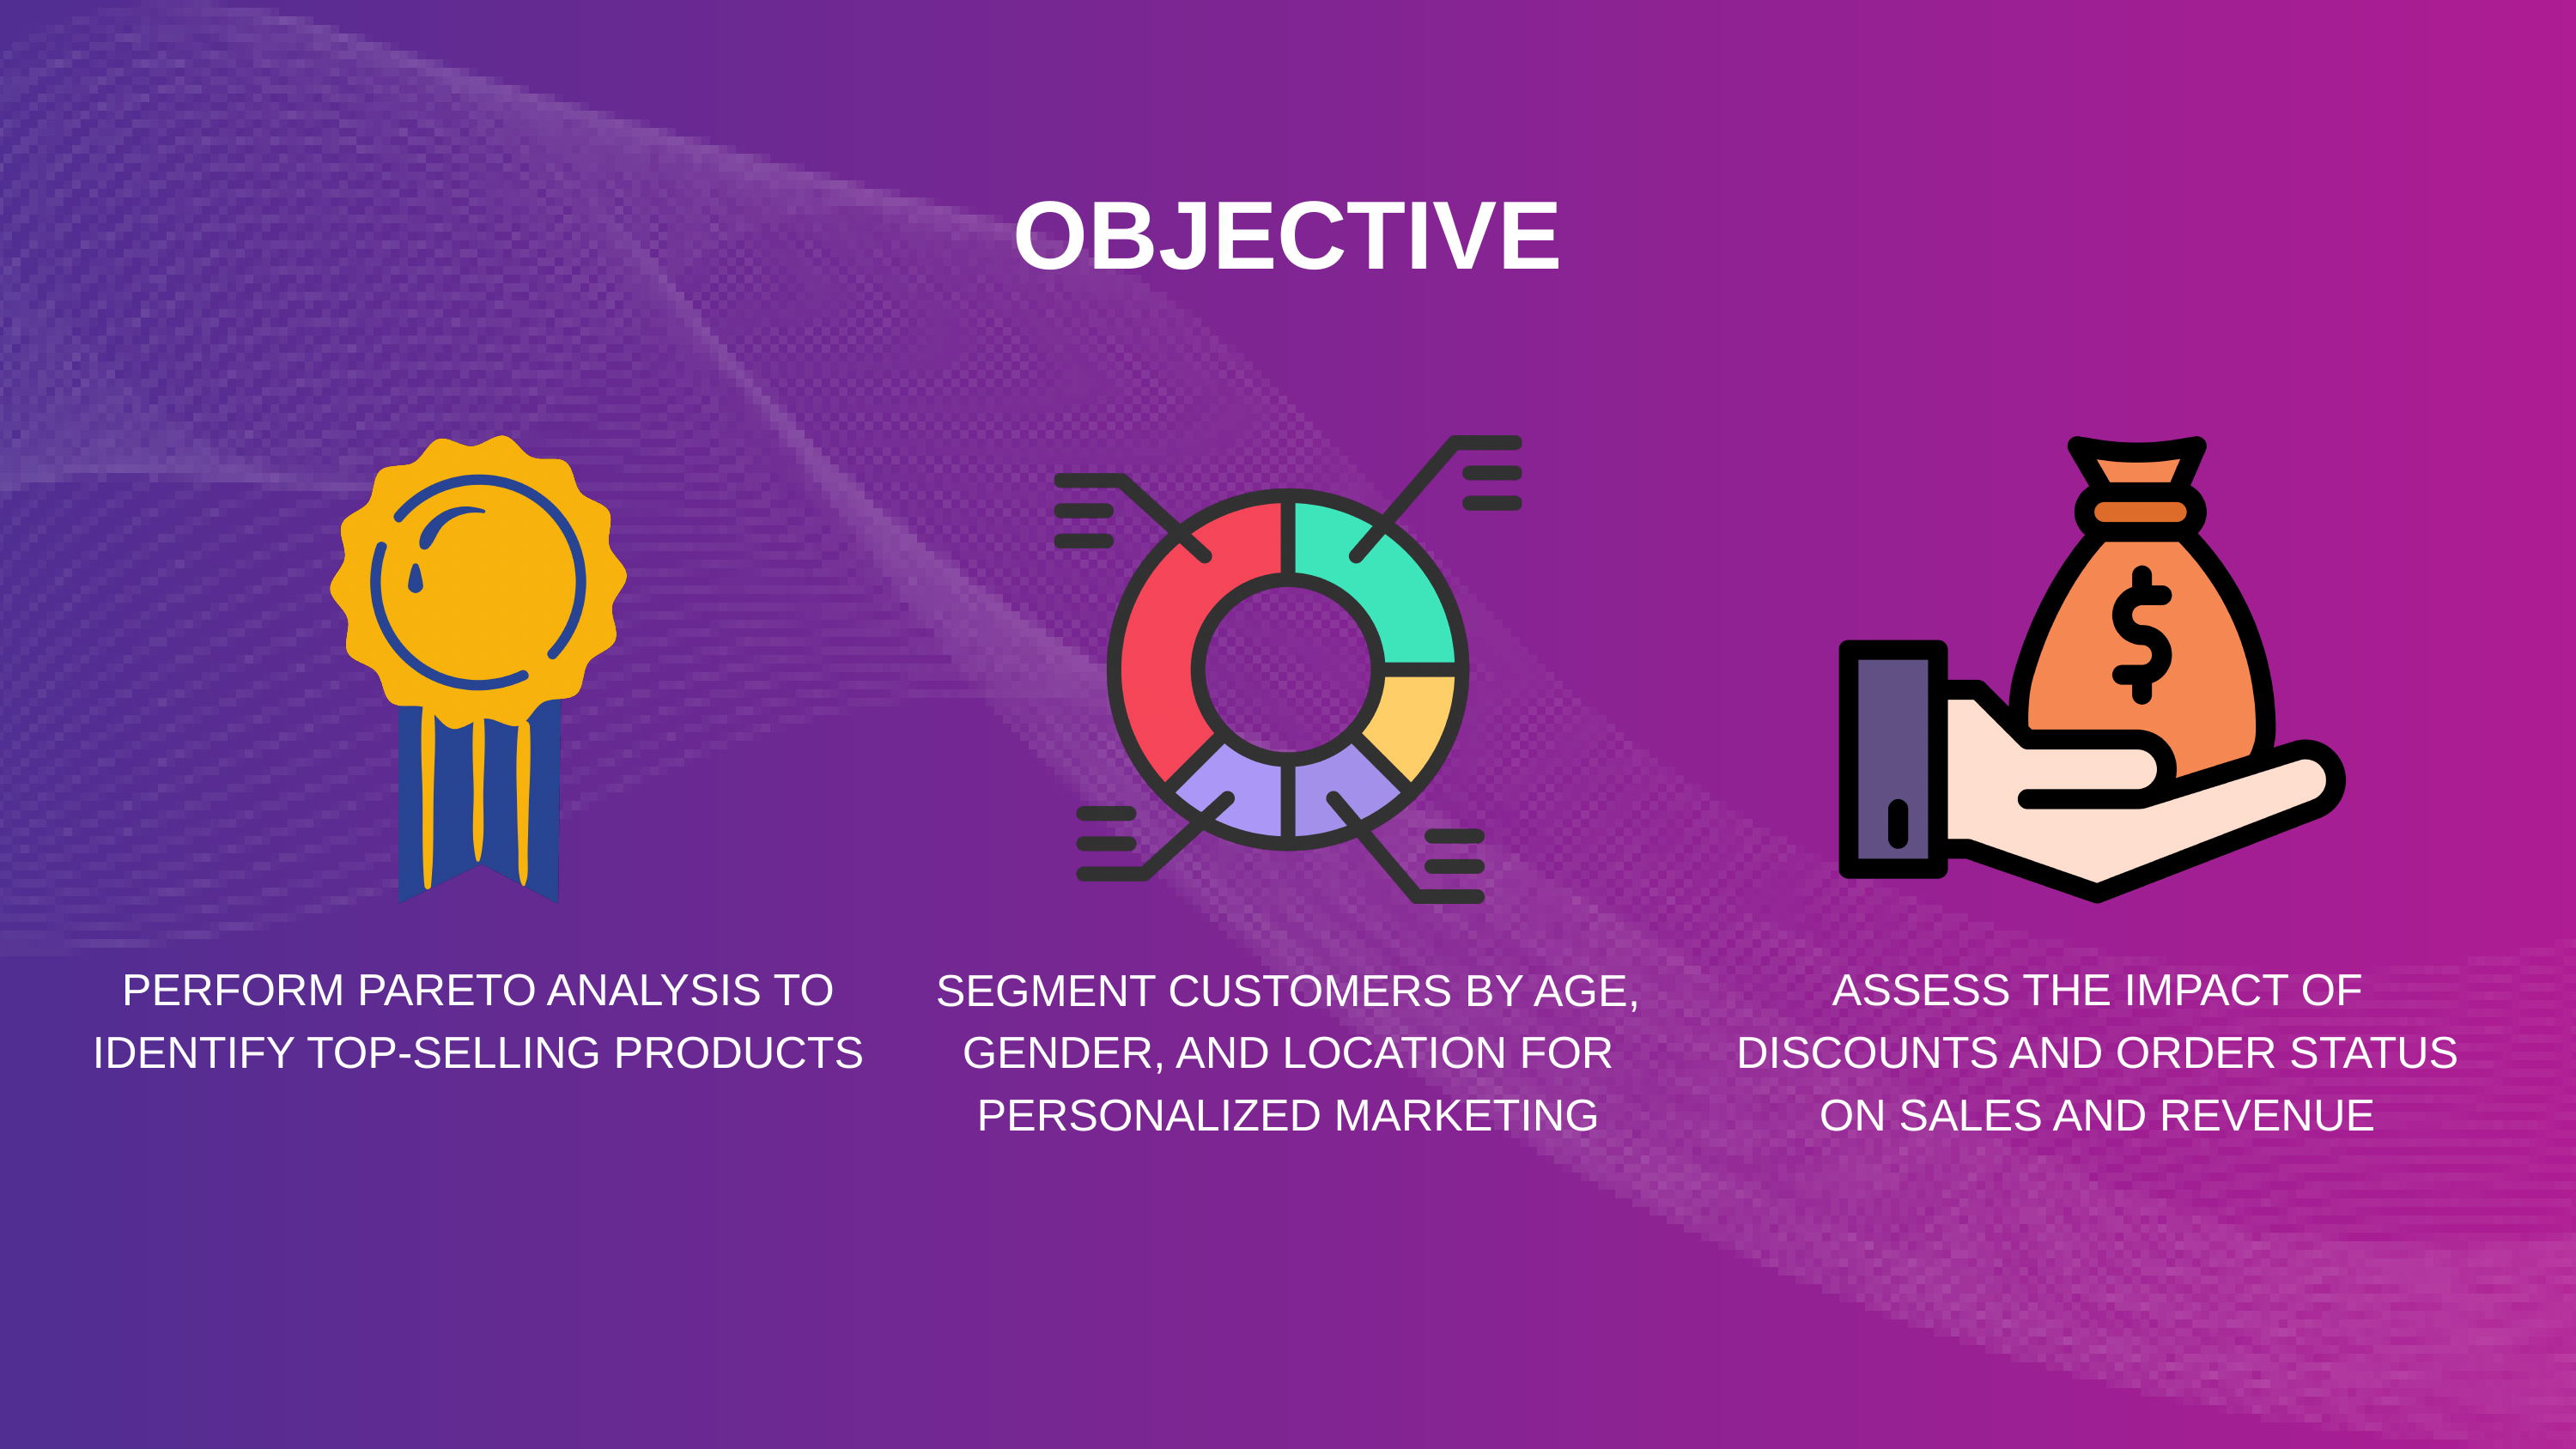

OBJECTIVE

PERFORM PARETO ANALYSIS TO IDENTIFY TOP-SELLING PRODUCTS
ASSESS THE IMPACT OF DISCOUNTS AND ORDER STATUS ON SALES AND REVENUE
SEGMENT CUSTOMERS BY AGE, GENDER, AND LOCATION FOR PERSONALIZED MARKETING